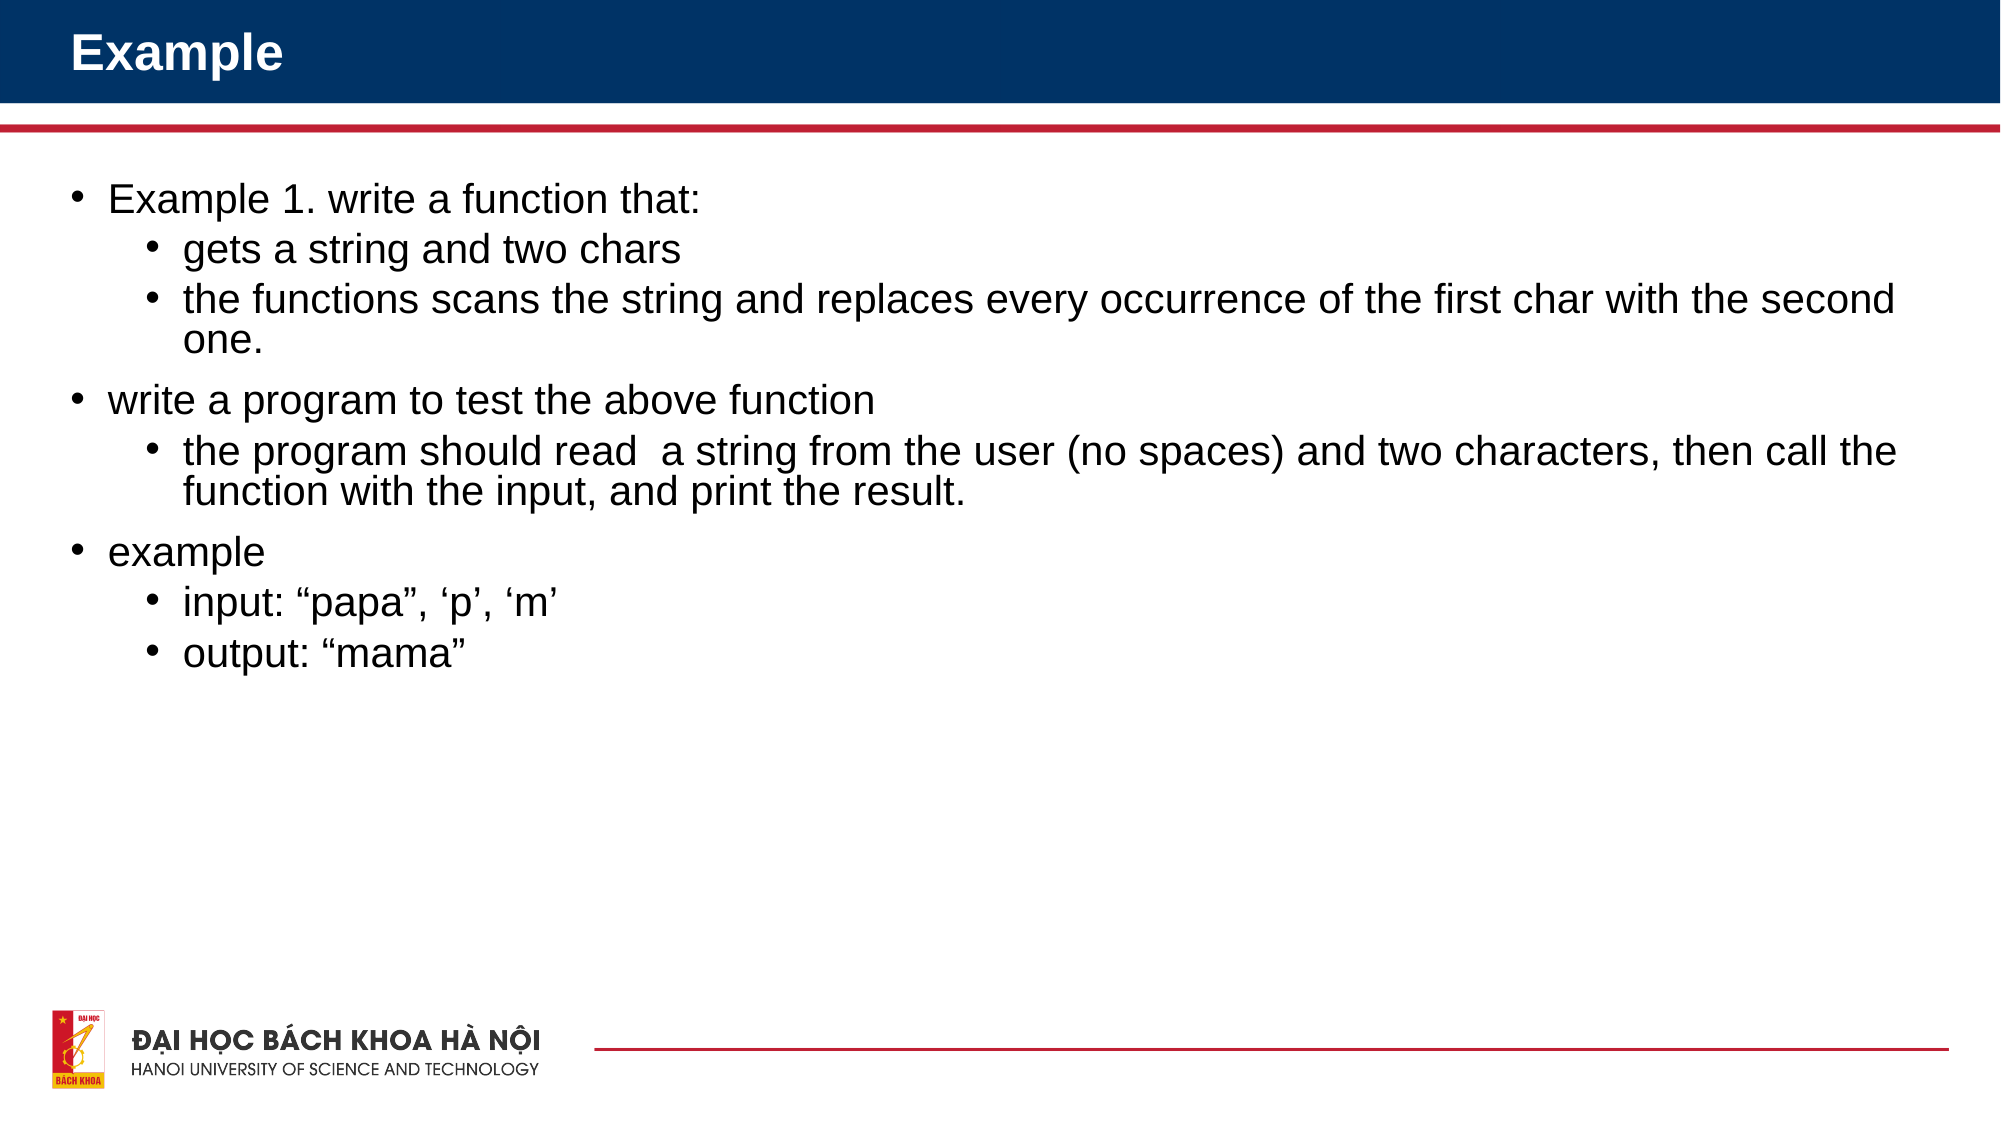

# Example
Example 1. write a function that:
gets a string and two chars
the functions scans the string and replaces every occurrence of the first char with the second one.
write a program to test the above function
the program should read  a string from the user (no spaces) and two characters, then call the function with the input, and print the result.
example
input: “papa”, ‘p’, ‘m’
output: “mama”